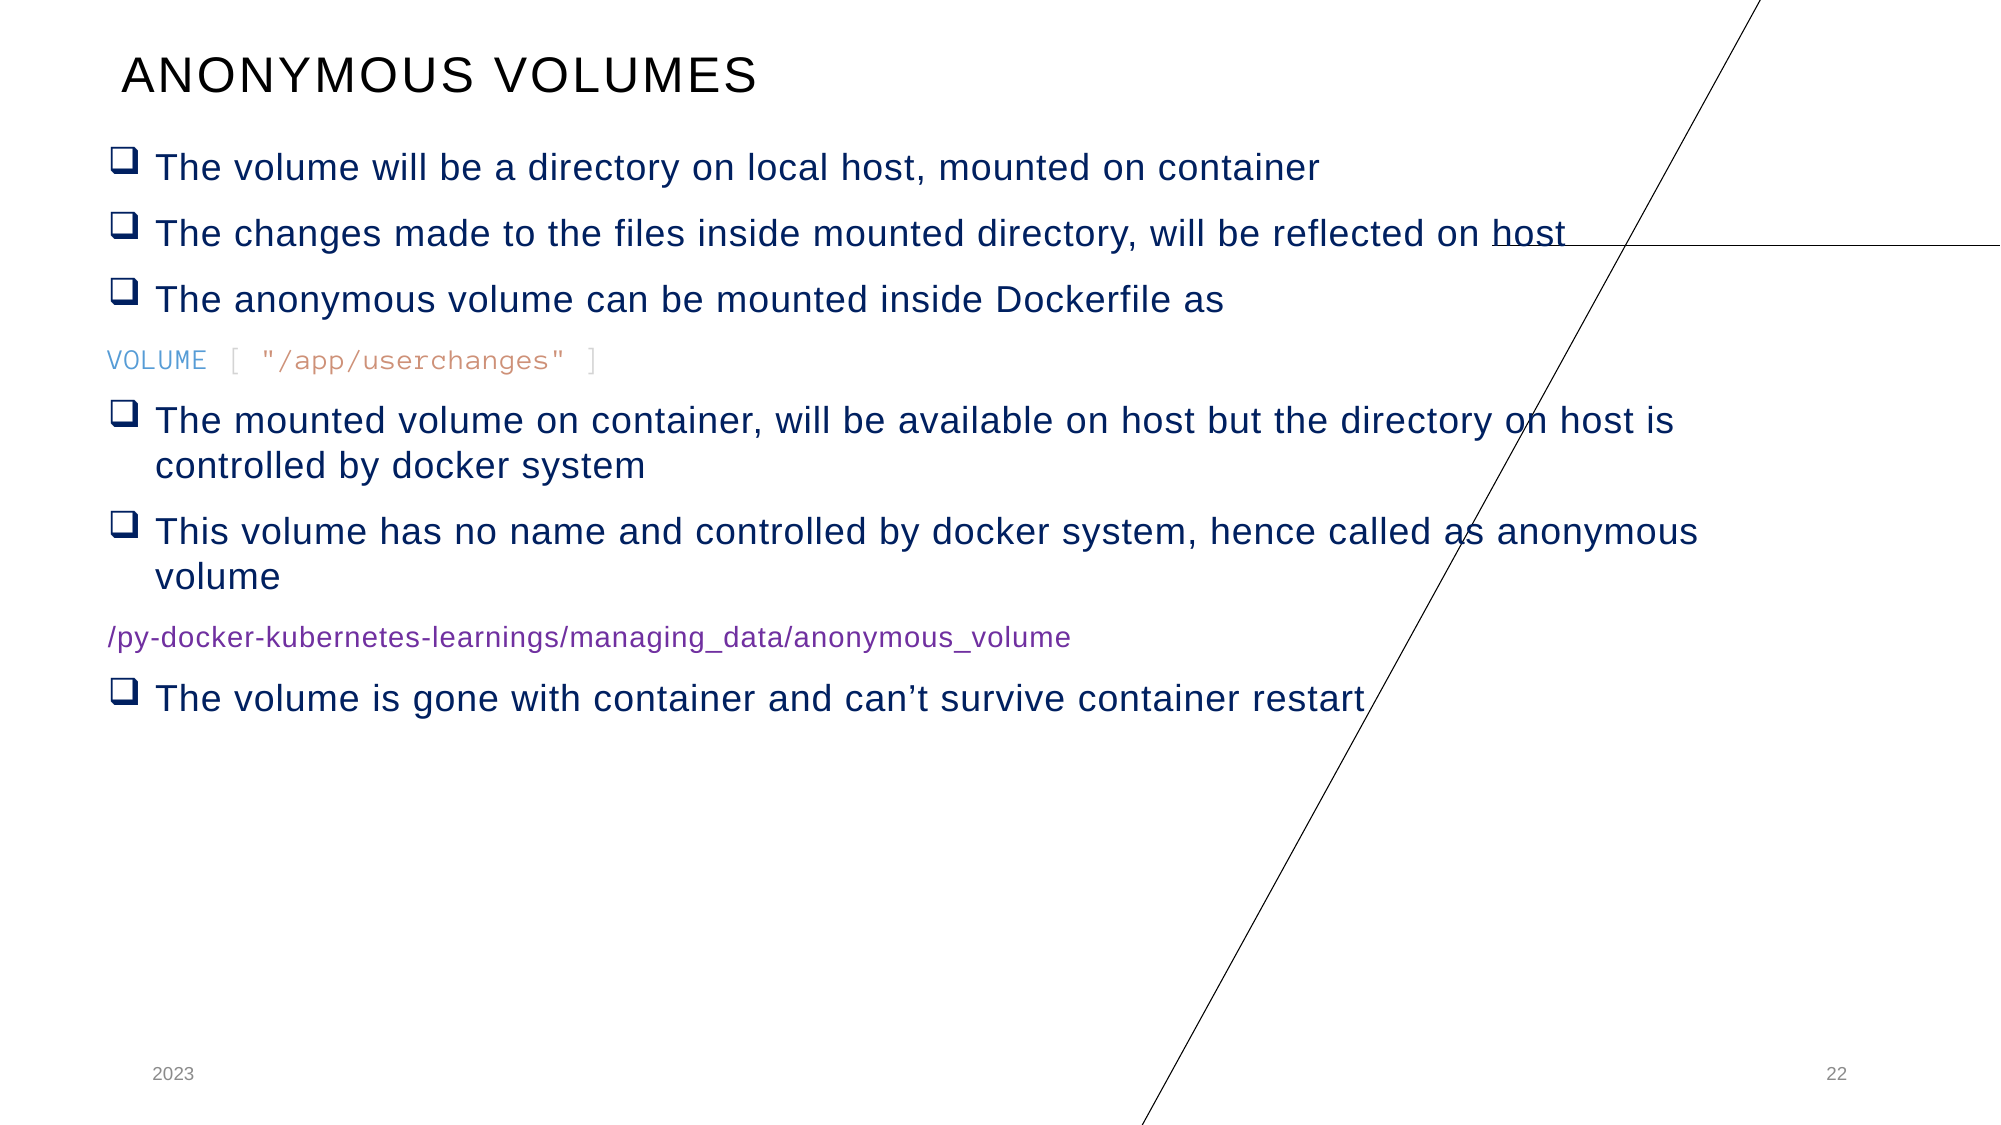

# Anonymous volumes
The volume will be a directory on local host, mounted on container
The changes made to the files inside mounted directory, will be reflected on host
The anonymous volume can be mounted inside Dockerfile as
VOLUME [ "/app/userchanges" ]
The mounted volume on container, will be available on host but the directory on host is controlled by docker system
This volume has no name and controlled by docker system, hence called as anonymous volume
/py-docker-kubernetes-learnings/managing_data/anonymous_volume
The volume is gone with container and can’t survive container restart

2023
22